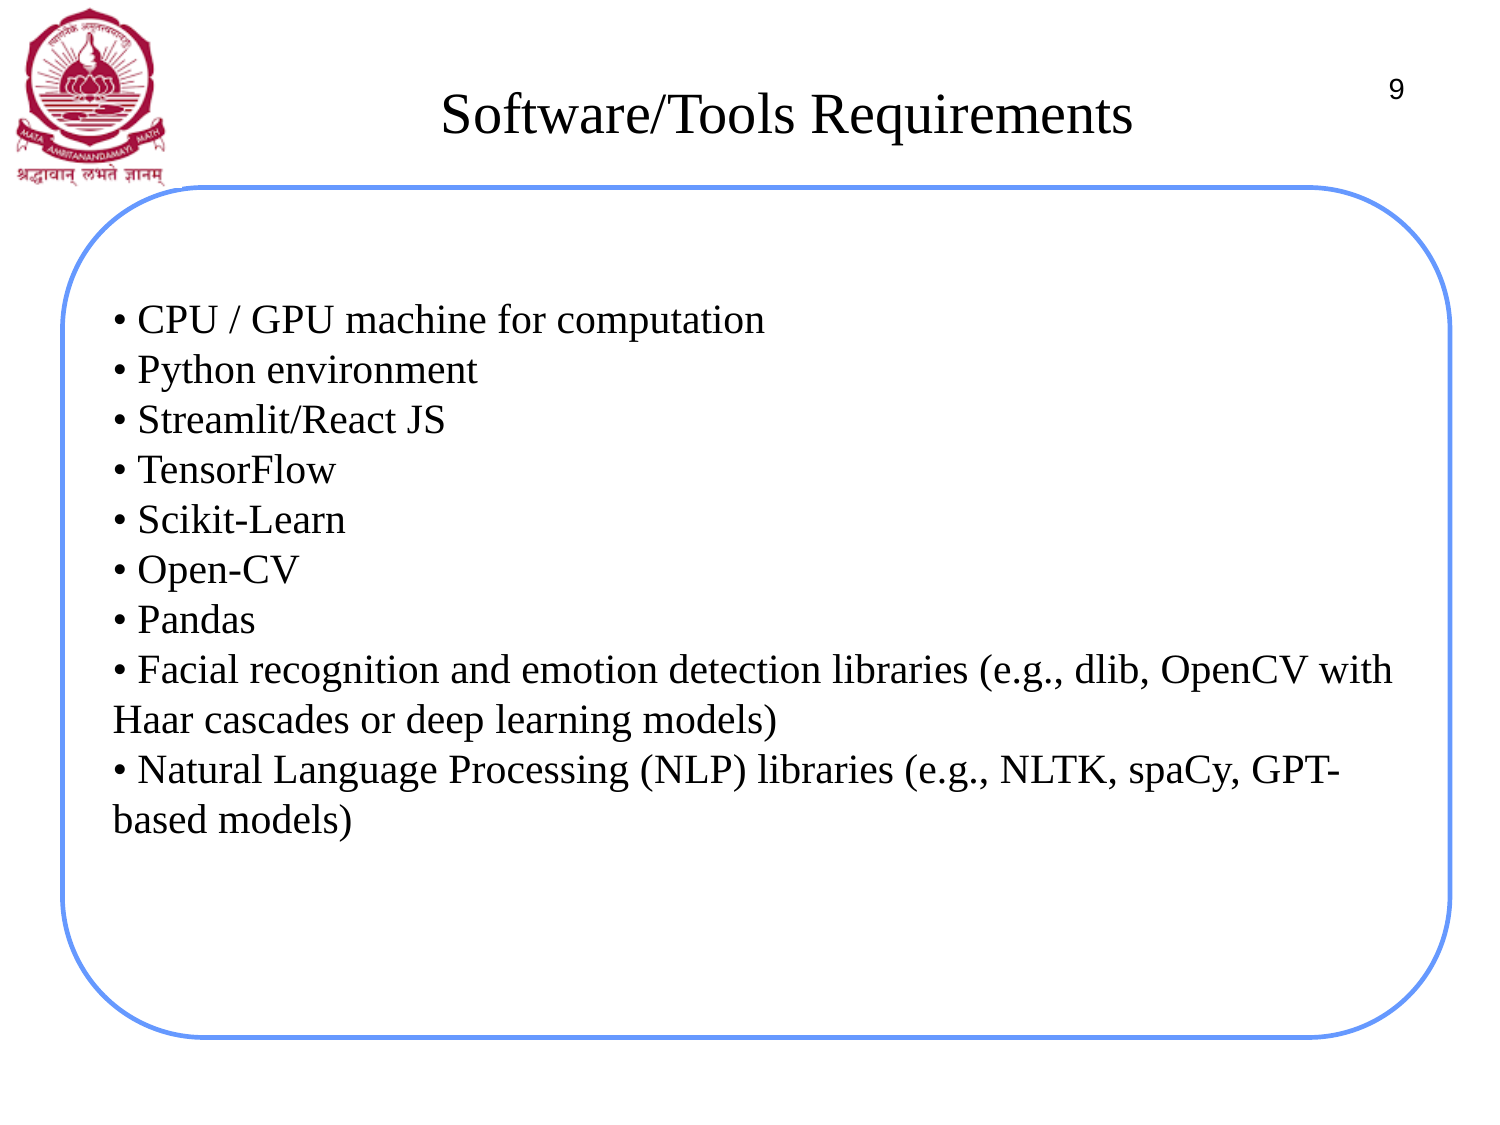

# Software/Tools Requirements
9
• CPU / GPU machine for computation
• Python environment
• Streamlit/React JS
• TensorFlow
• Scikit-Learn
• Open-CV
• Pandas
• Facial recognition and emotion detection libraries (e.g., dlib, OpenCV with Haar cascades or deep learning models)
• Natural Language Processing (NLP) libraries (e.g., NLTK, spaCy, GPT-based models)